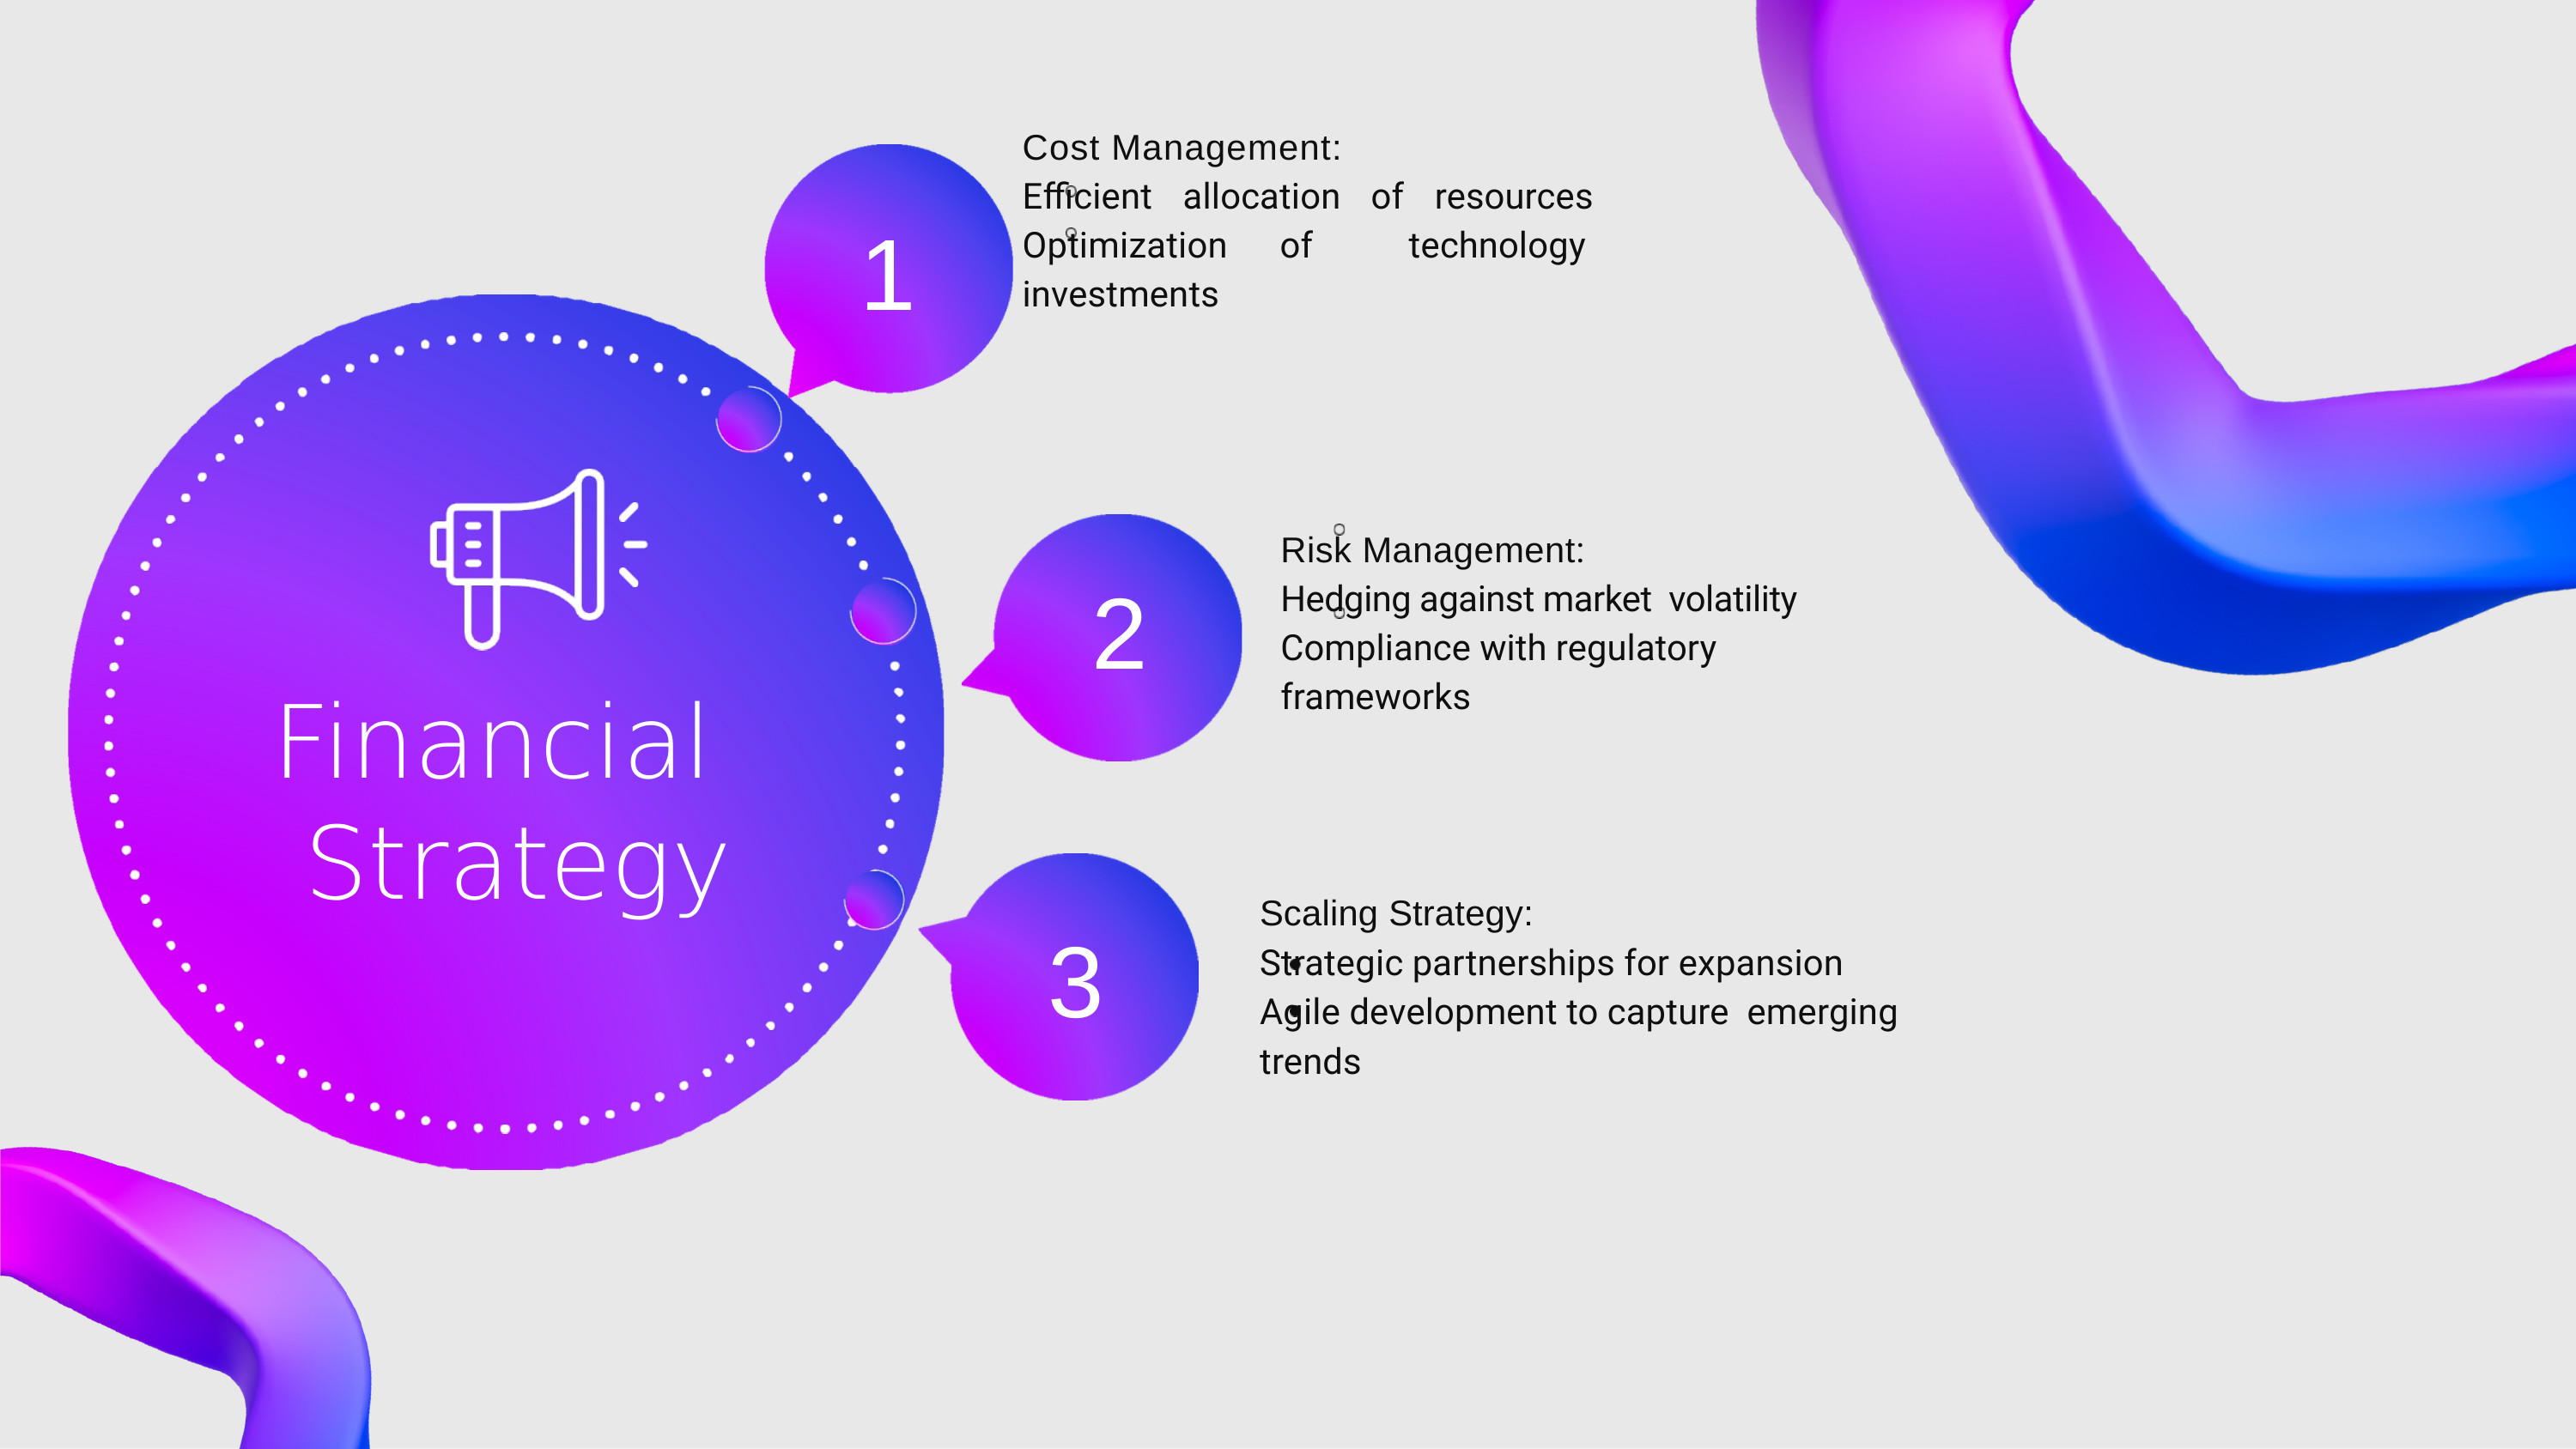

Cost Management:
Efficient allocation of resources  Optimization	of	technology  investments

1

Risk Management:
Hedging against market  volatility
Compliance with regulatory  frameworks

2

Financial  Strategy

Scaling Strategy:
Strategic partnerships for expansion  Agile development to capture  emerging trends
3